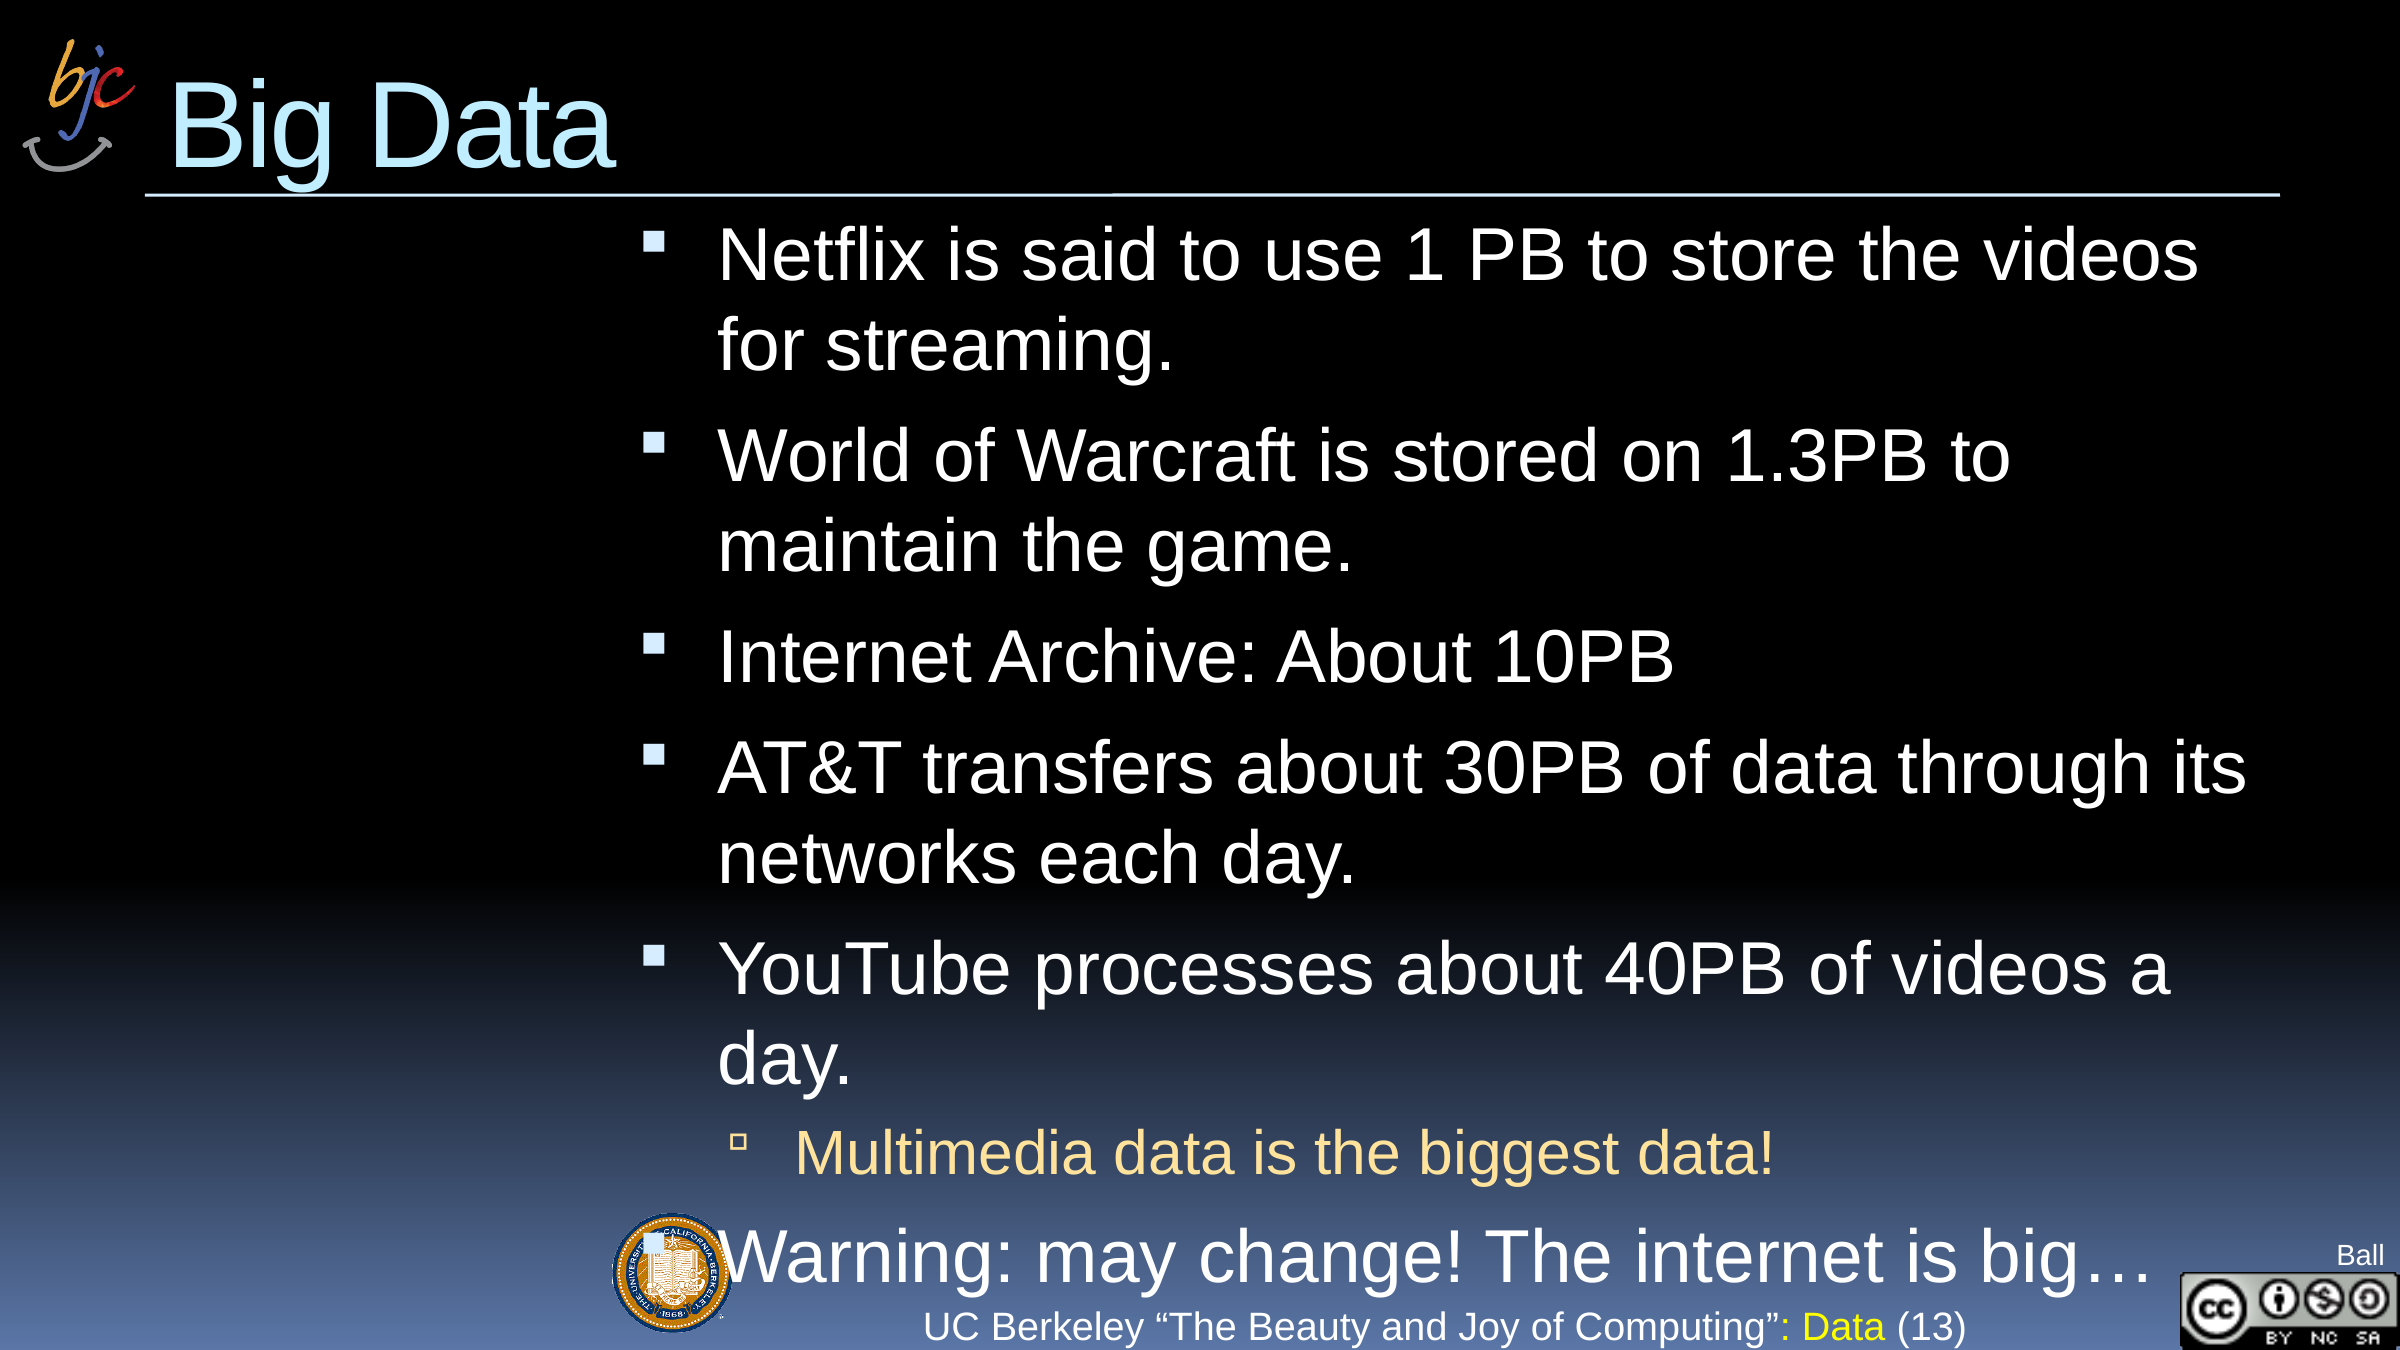

# Big Data
Netflix is said to use 1 PB to store the videos for streaming.
World of Warcraft is stored on 1.3PB to maintain the game.
Internet Archive: About 10PB
AT&T transfers about 30PB of data through its networks each day.
YouTube processes about 40PB of videos a day.
Multimedia data is the biggest data!
Warning: may change! The internet is big…